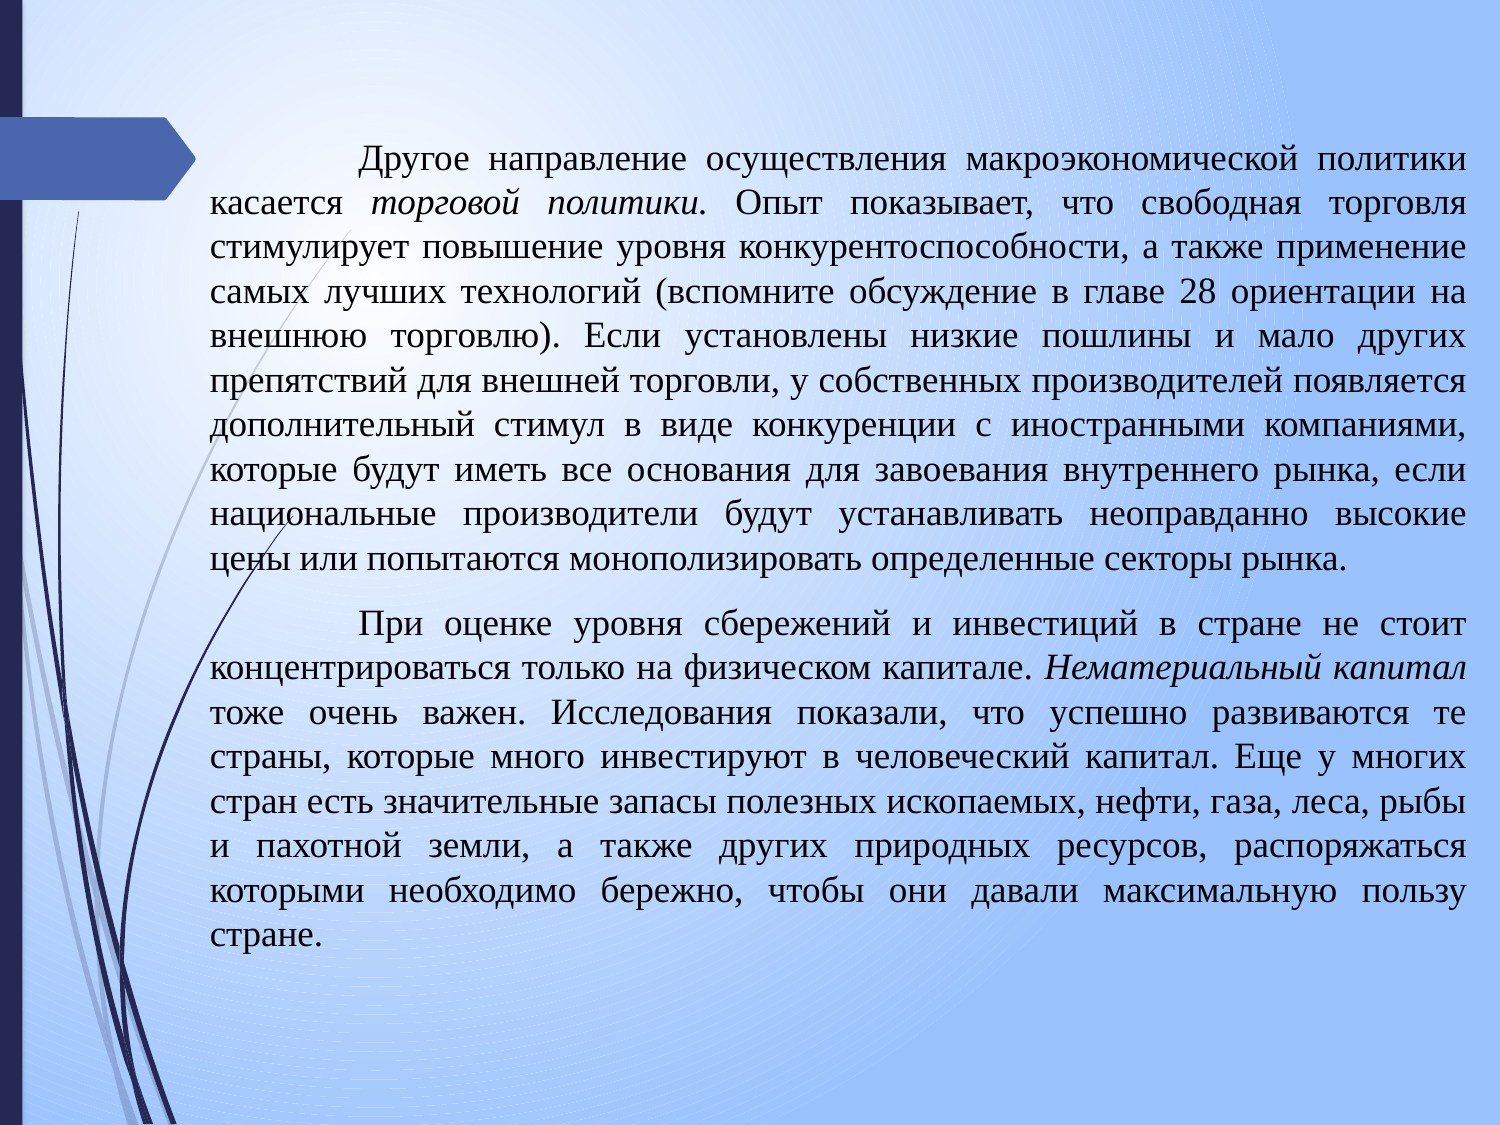

Другое направление осуществления макроэкономической политики касается торговой политики. Опыт показывает, что свободная торговля стимулирует повышение уровня конку­рентоспособности, а также применение самых лучших технологий (вспомните обсуждение в главе 28 ориентации на внешнюю торговлю). Если установлены низкие пошлины и мало других препятствий для внешней торговли, у собственных производителей появляется дополнительный стимул в виде конкуренции с иностранными компаниями, которые будут иметь все основания для завоевания внутреннего рынка, если национальные производители будут устанавливать неоправданно высокие цены или попытаются монополизировать определенные секторы рынка.
	При оценке уровня сбережений и инвестиций в стране не стоит концентрироваться только на физическом капитале. Нематериальный капитал тоже очень важен. Исследования показали, что успешно развиваются те страны, которые много ин­вестируют в человеческий капитал. Еще у многих стран есть значительные запасы полезных ископаемых, нефти, газа, леса, рыбы и пахотной земли, а также других природных ресурсов, распоряжаться которыми необходимо бережно, что­бы они давали максимальную пользу стране.